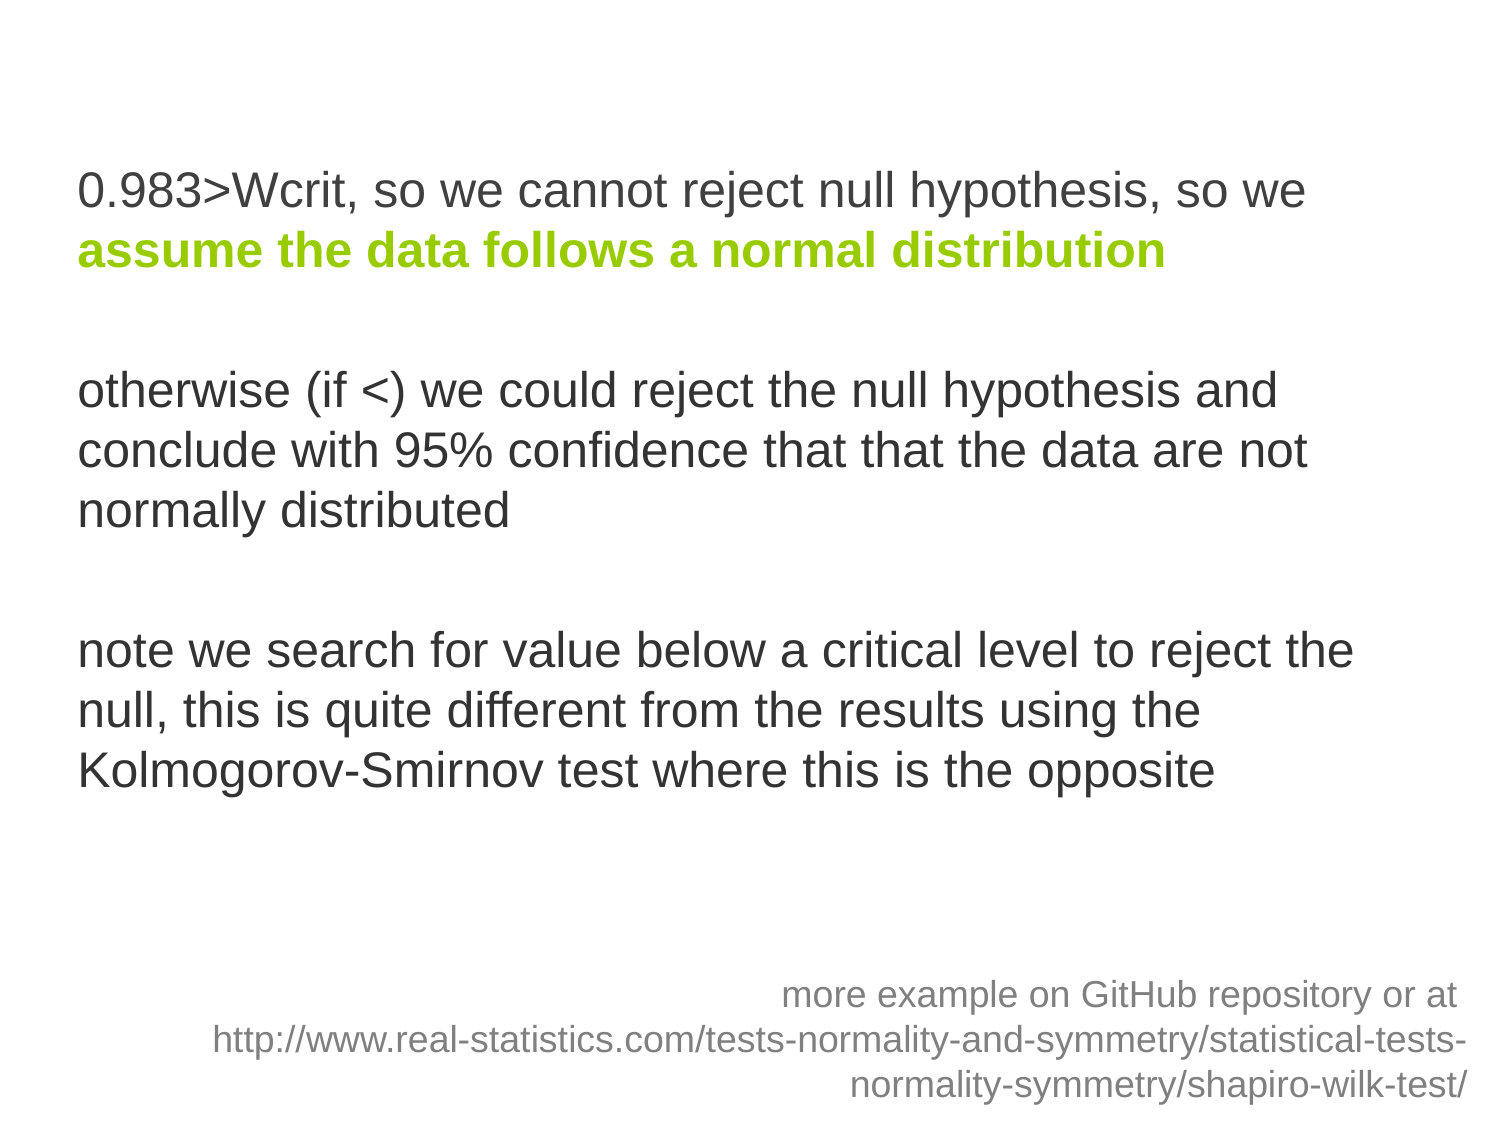

0.983>Wcrit, so we cannot reject null hypothesis, so we assume the data follows a normal distribution

otherwise (if <) we could reject the null hypothesis and conclude with 95% confidence that that the data are not normally distributed

note we search for value below a critical level to reject the null, this is quite different from the results using the Kolmogorov-Smirnov test where this is the opposite

more example on GitHub repository or at
http://www.real-statistics.com/tests-normality-and-symmetry/statistical-tests-normality-symmetry/shapiro-wilk-test/